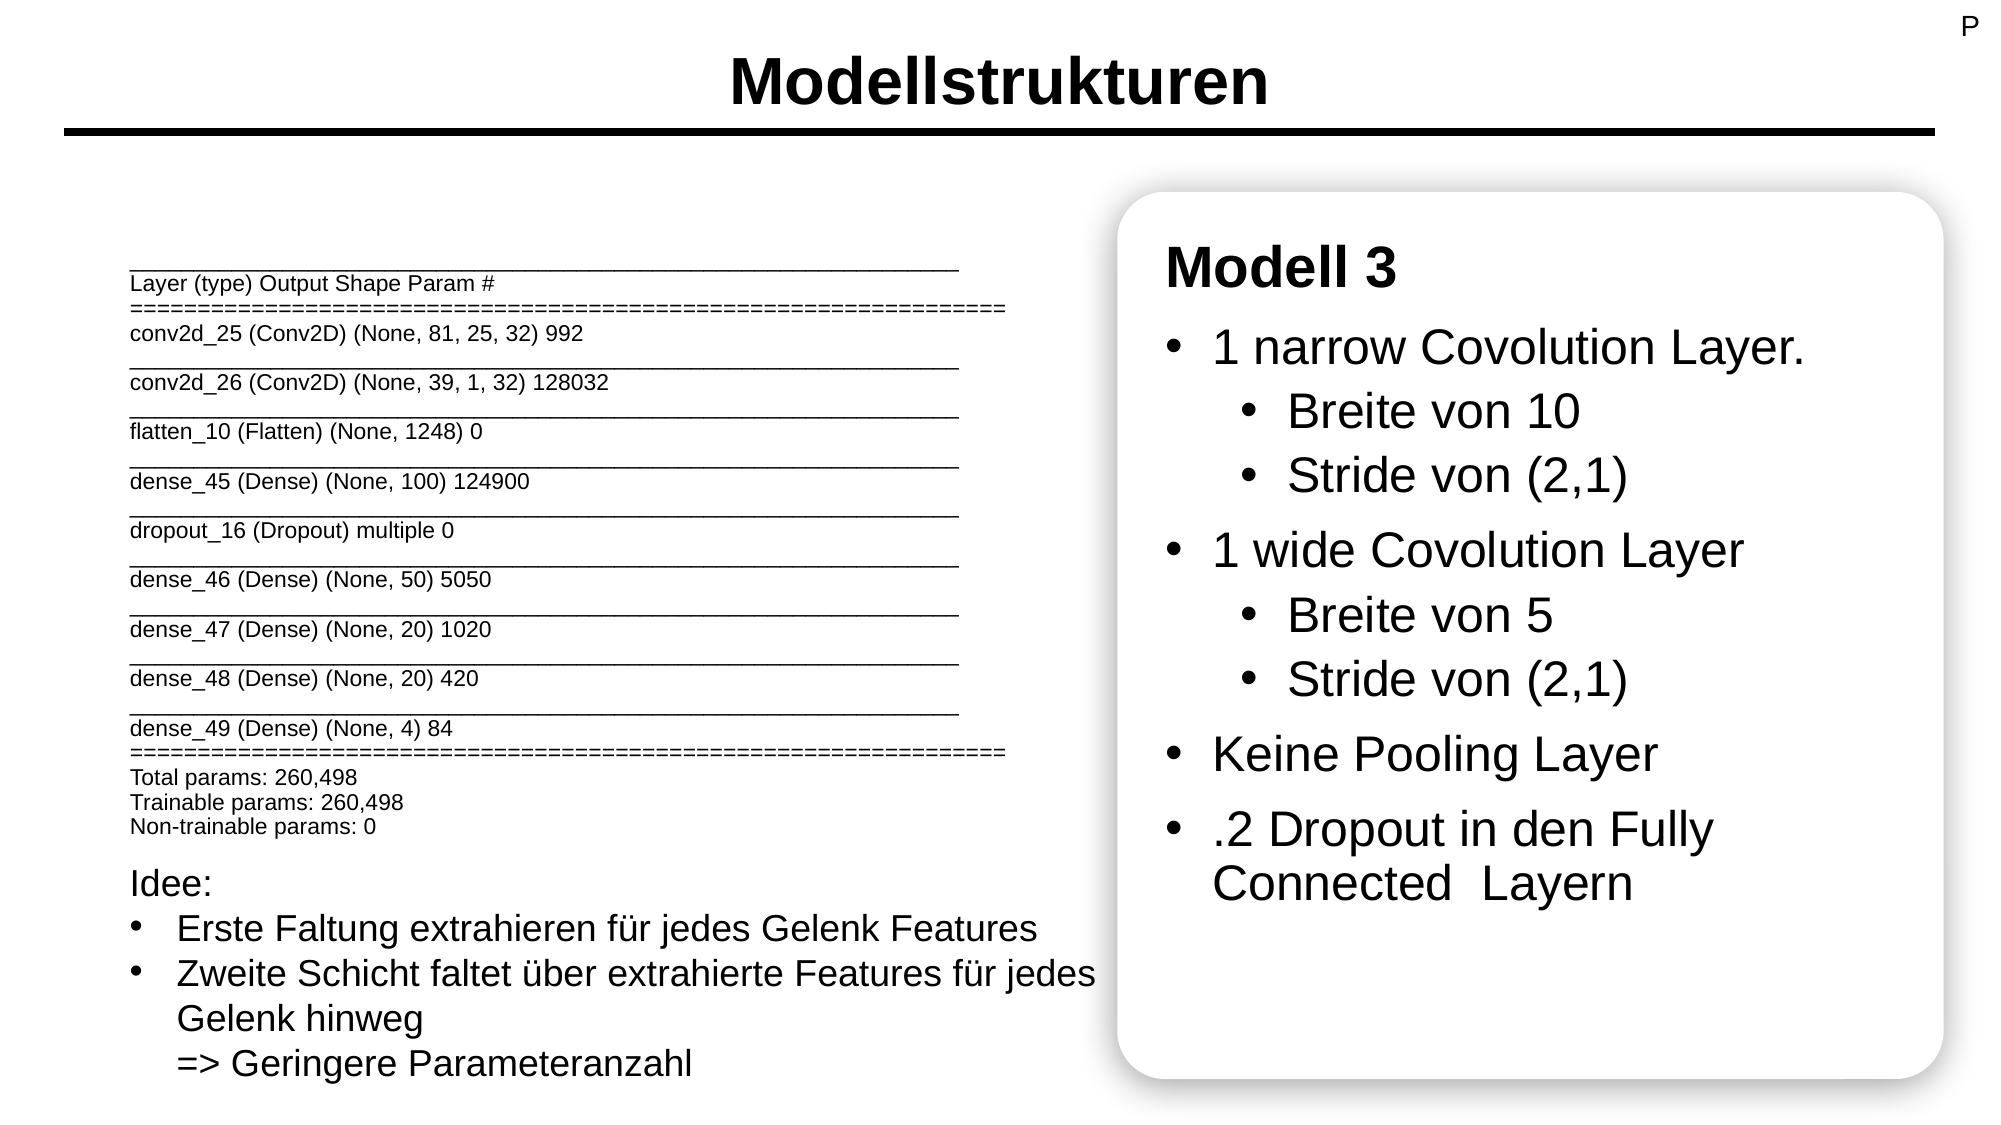

P
# Modellstrukturen

Modell 3
1 narrow Covolution Layer.
Breite von 10
Stride von (2,1)
1 wide Covolution Layer
Breite von 5
Stride von (2,1)
Keine Pooling Layer
.2 Dropout in den Fully Connected  Layern
_________________________________________________________________
Layer (type) Output Shape Param #
=================================================================
conv2d_25 (Conv2D) (None, 81, 25, 32) 992
_________________________________________________________________
conv2d_26 (Conv2D) (None, 39, 1, 32) 128032
_________________________________________________________________
flatten_10 (Flatten) (None, 1248) 0
_________________________________________________________________
dense_45 (Dense) (None, 100) 124900
_________________________________________________________________
dropout_16 (Dropout) multiple 0
_________________________________________________________________
dense_46 (Dense) (None, 50) 5050
_________________________________________________________________
dense_47 (Dense) (None, 20) 1020
_________________________________________________________________
dense_48 (Dense) (None, 20) 420
_________________________________________________________________
dense_49 (Dense) (None, 4) 84
=================================================================
Total params: 260,498
Trainable params: 260,498
Non-trainable params: 0

Idee:
Erste Faltung extrahieren für jedes Gelenk Features
Zweite Schicht faltet über extrahierte Features für jedes Gelenk hinweg
=> Geringere Parameteranzahl